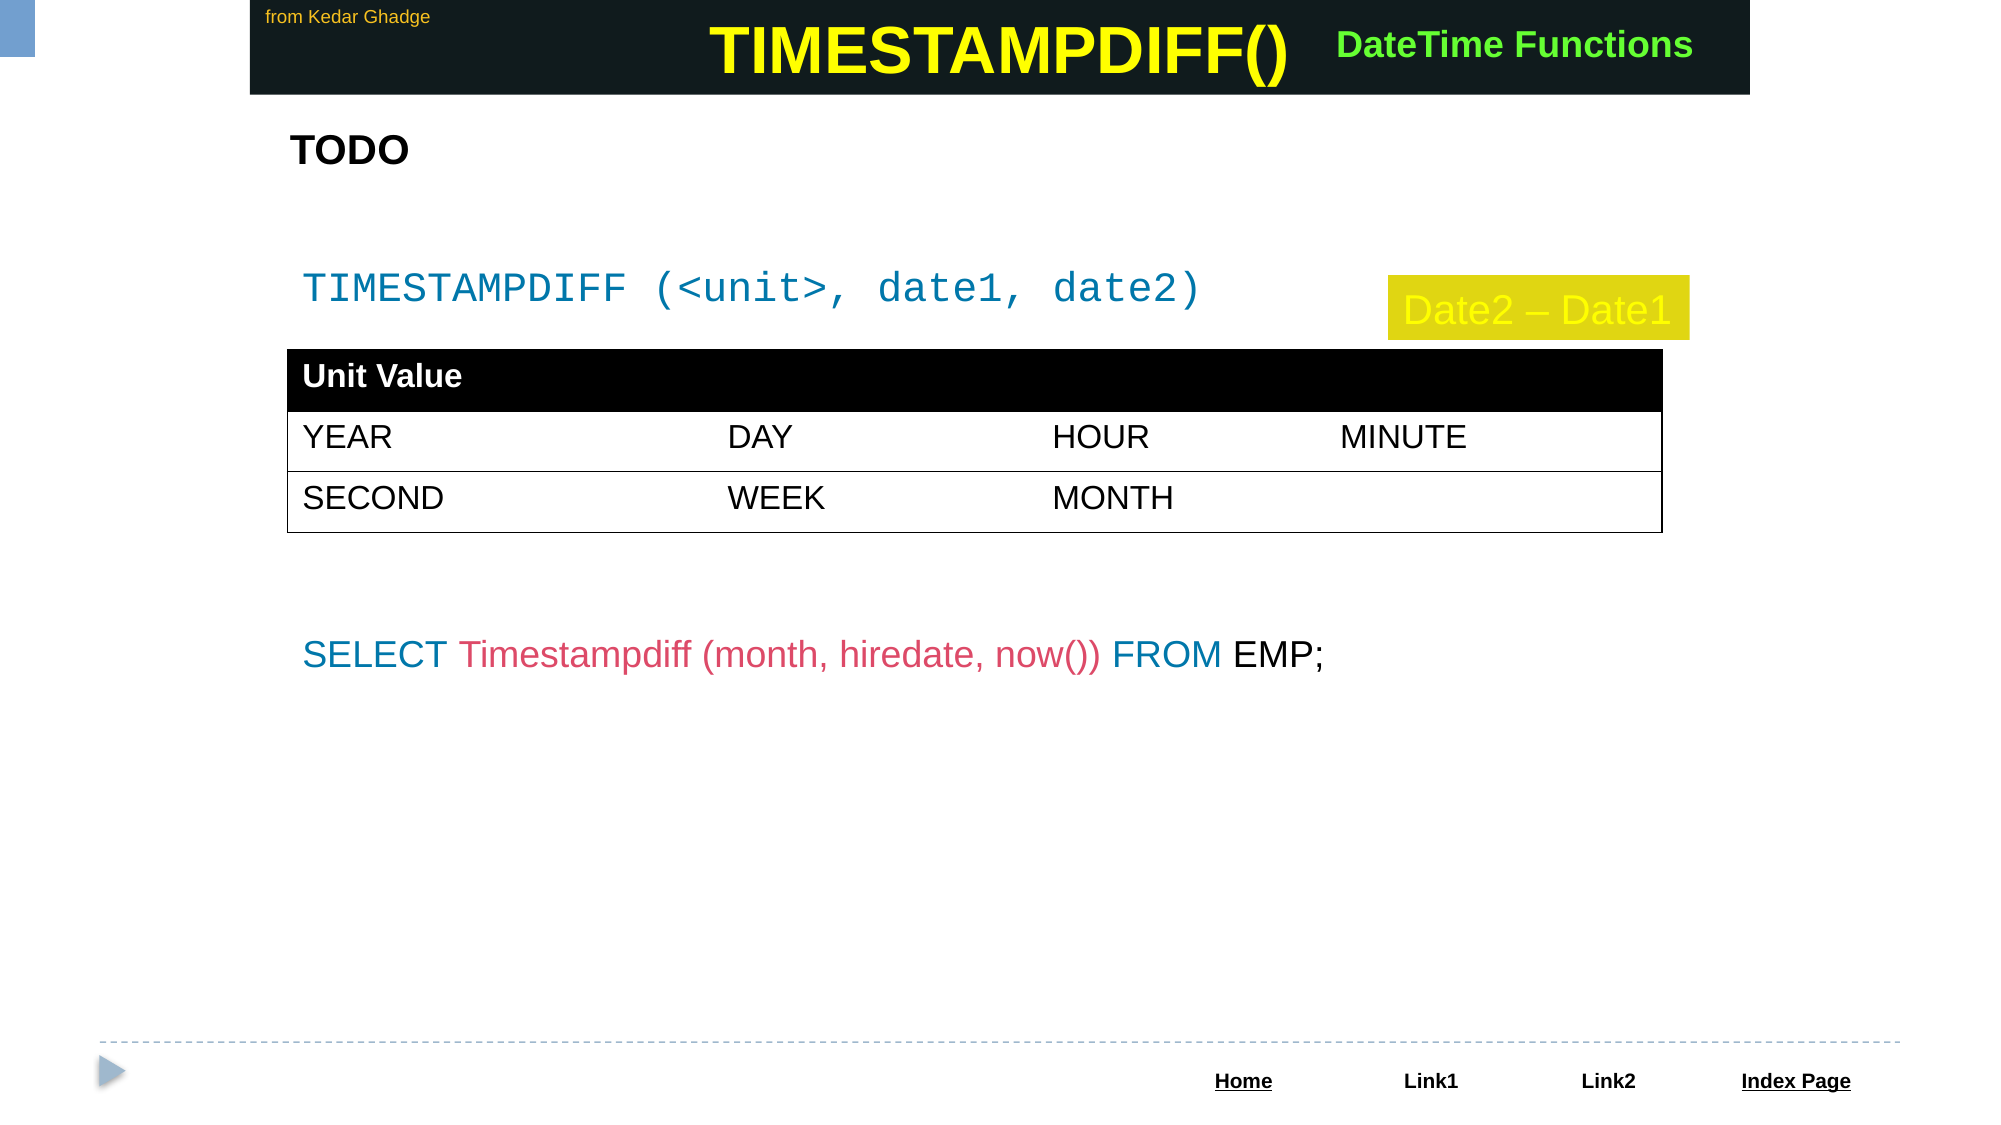

from Kedar Ghadge
TIMESTAMPDIFF()
DateTime Functions
TODO
TIMESTAMPDIFF (<unit>, date1, date2)
Date2 – Date1
| Unit Value |  |  |  |  |
| --- | --- | --- | --- | --- |
| YEAR | DAY | HOUR | MINUTE |  |
| SECOND | WEEK | MONTH |  |  |
SELECT Timestampdiff (month, hiredate, now()) FROM EMP;